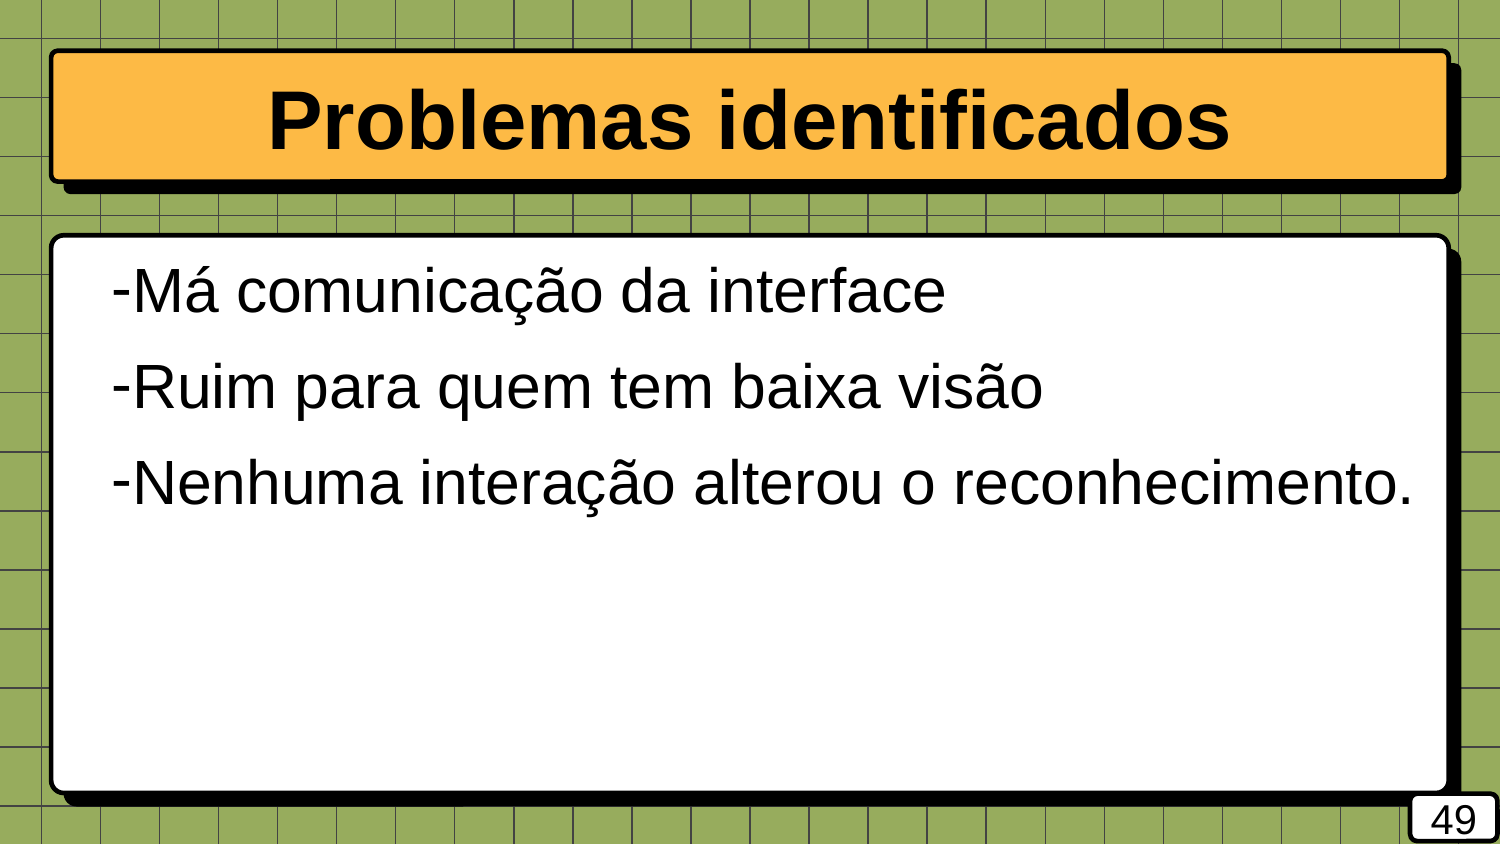

# Problemas identificados

Má comunicação da interface
Ruim para quem tem baixa visão
Nenhuma interação alterou o reconhecimento.

49